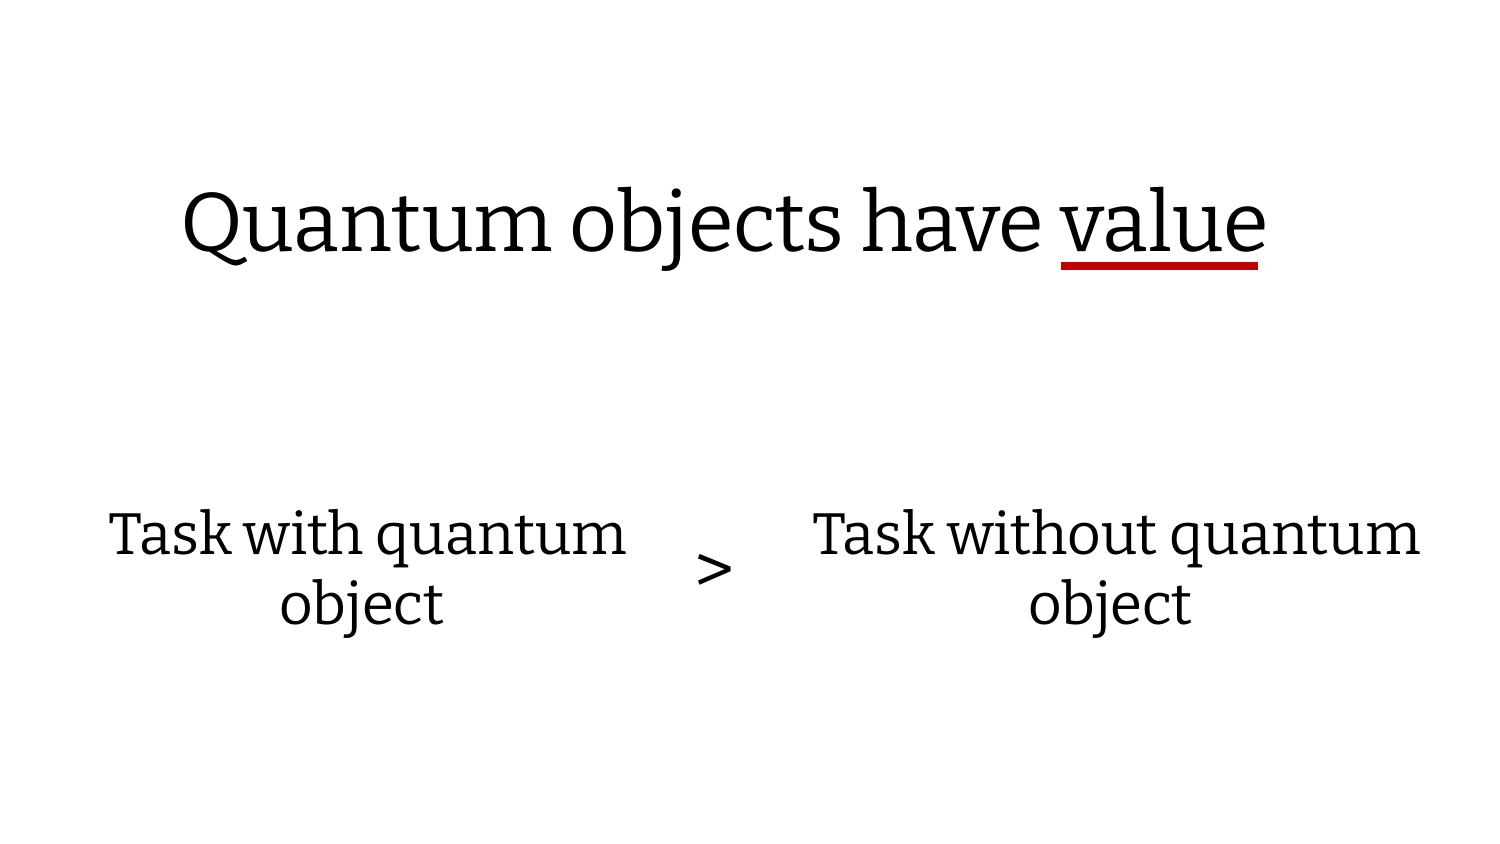

Quantum objects have value
Task with quantum object
Task without quantum object
>